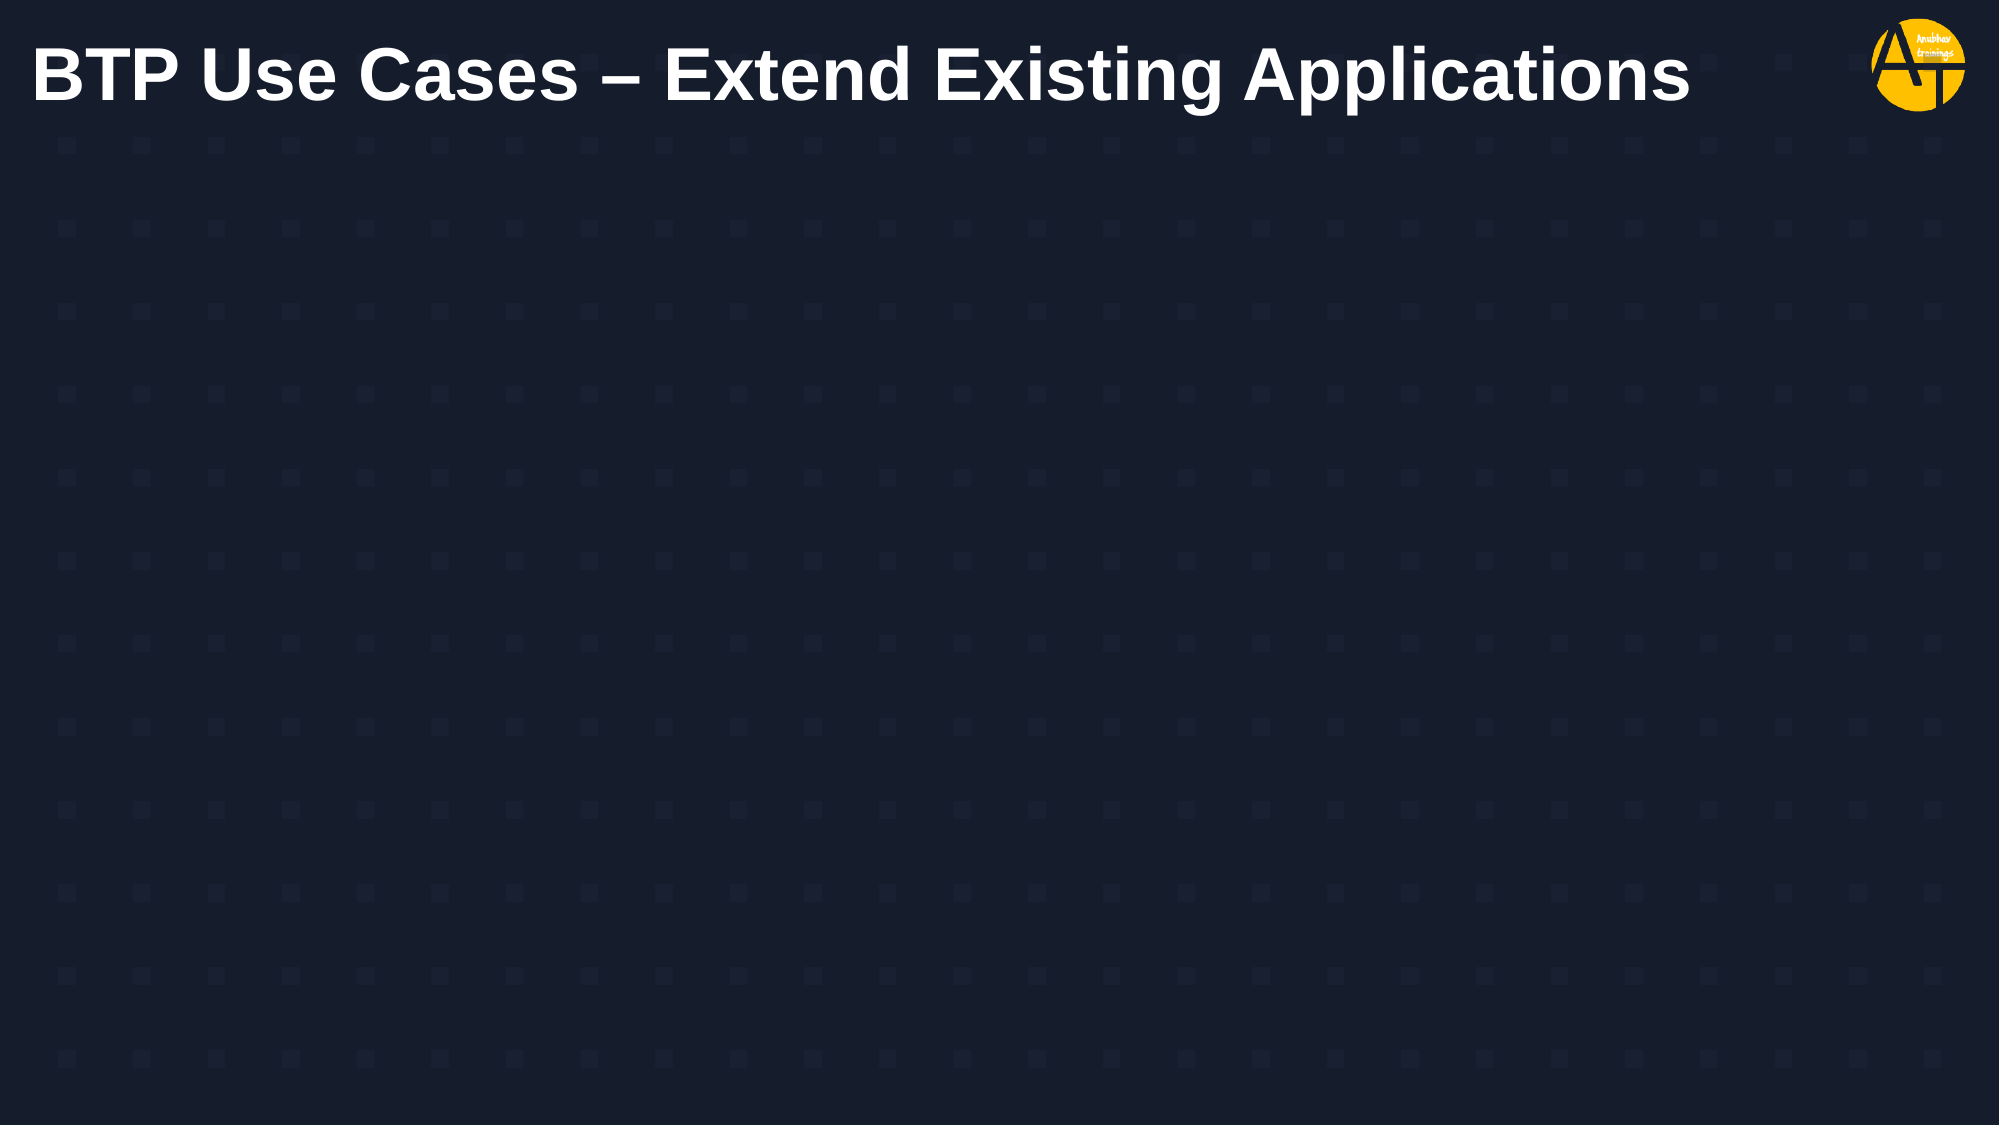

# BTP Use Cases – Extend Existing Applications